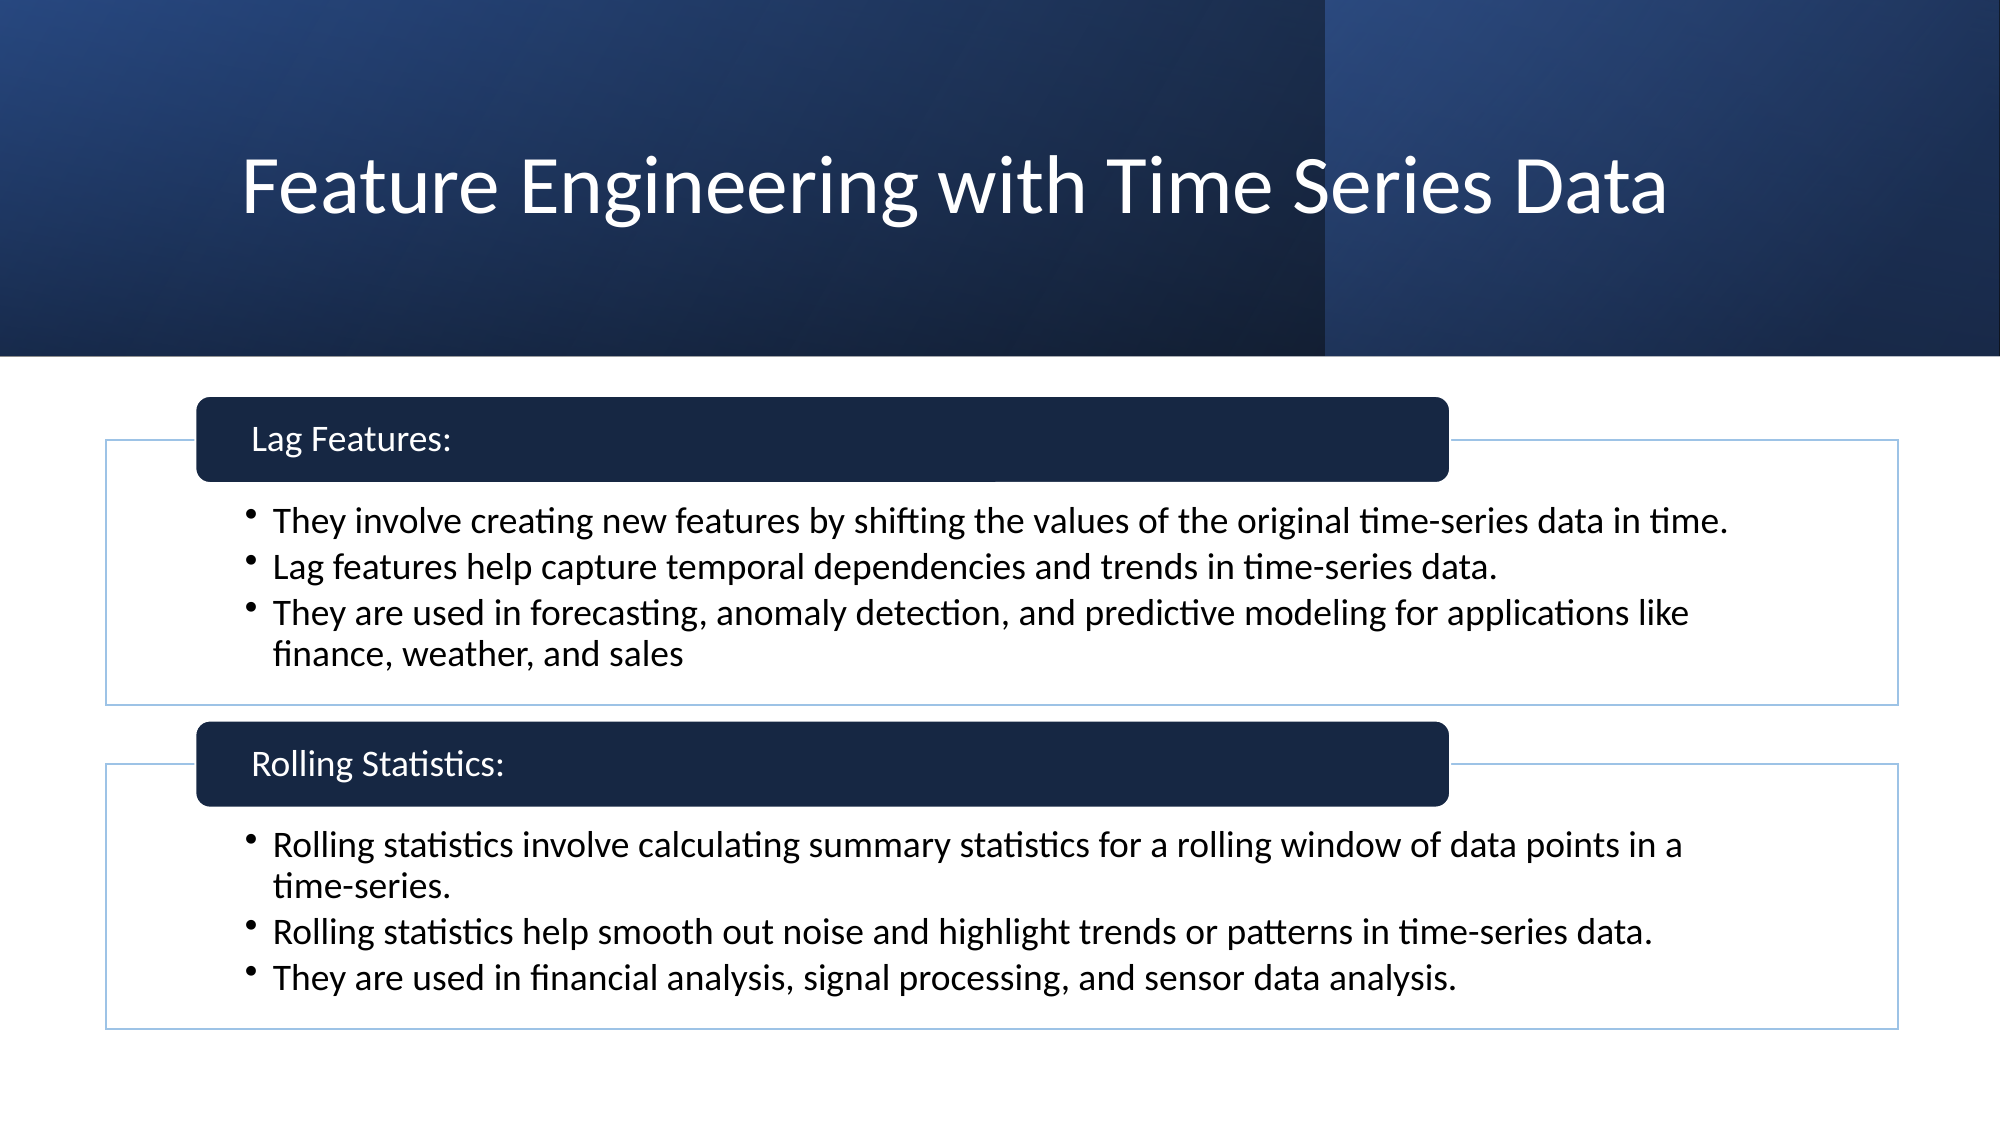

# Feature Engineering with Time Series Data
They involve creating new features by shifting the values of the original time-series data in time.
Lag features help capture temporal dependencies and trends in time-series data.
They are used in forecasting, anomaly detection, and predictive modeling for applications like finance, weather, and sales
Lag Features:
Rolling statistics involve calculating summary statistics for a rolling window of data points in a time-series.
Rolling statistics help smooth out noise and highlight trends or patterns in time-series data.
They are used in financial analysis, signal processing, and sensor data analysis.
Rolling Statistics:
Feature Engineering
100